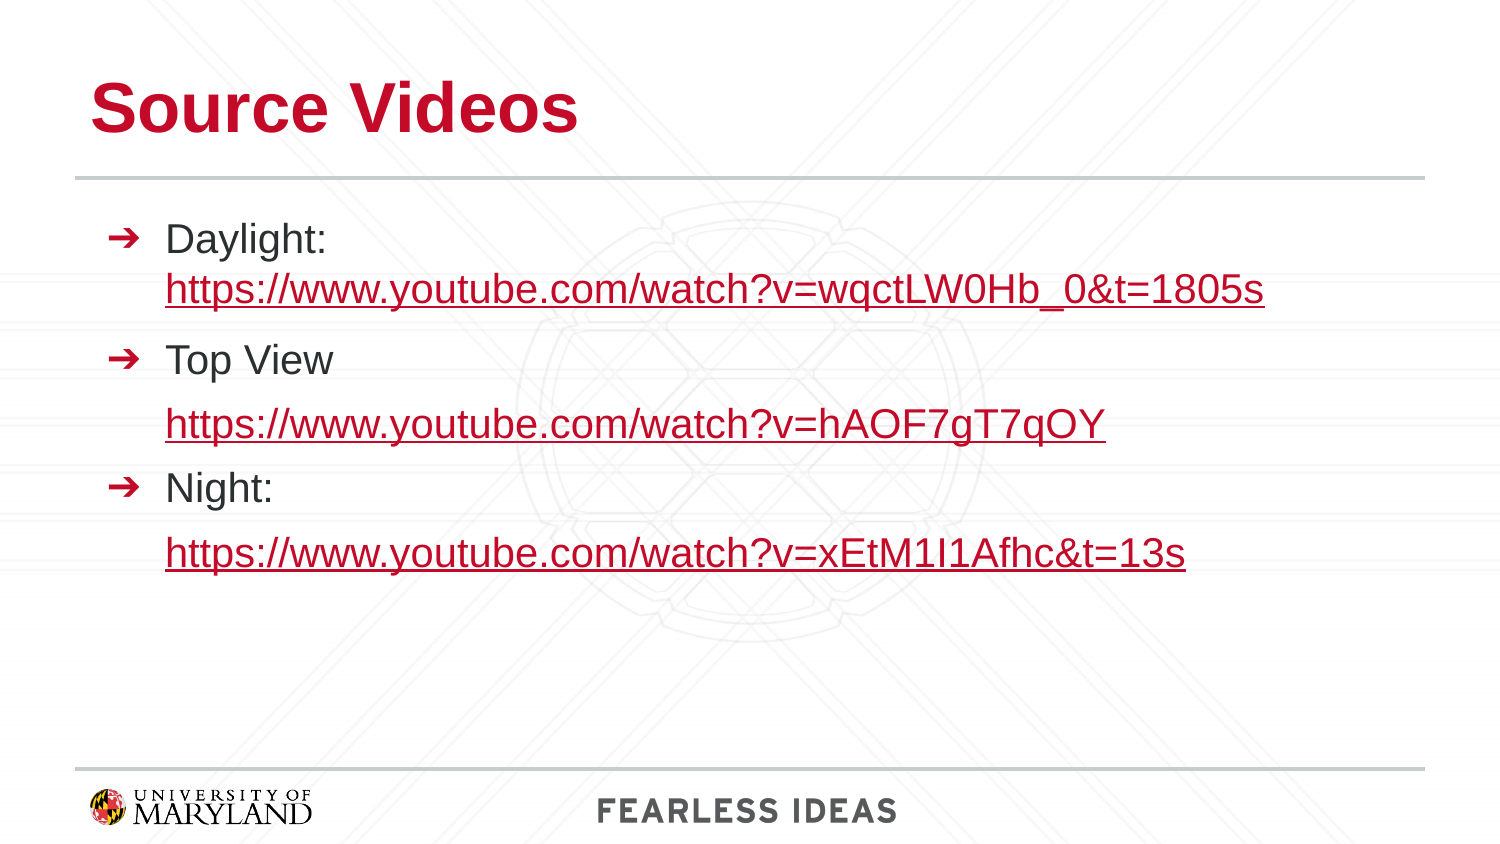

# Source Videos
Daylight: https://www.youtube.com/watch?v=wqctLW0Hb_0&t=1805s
Top View
https://www.youtube.com/watch?v=hAOF7gT7qOY
Night:
https://www.youtube.com/watch?v=xEtM1I1Afhc&t=13s